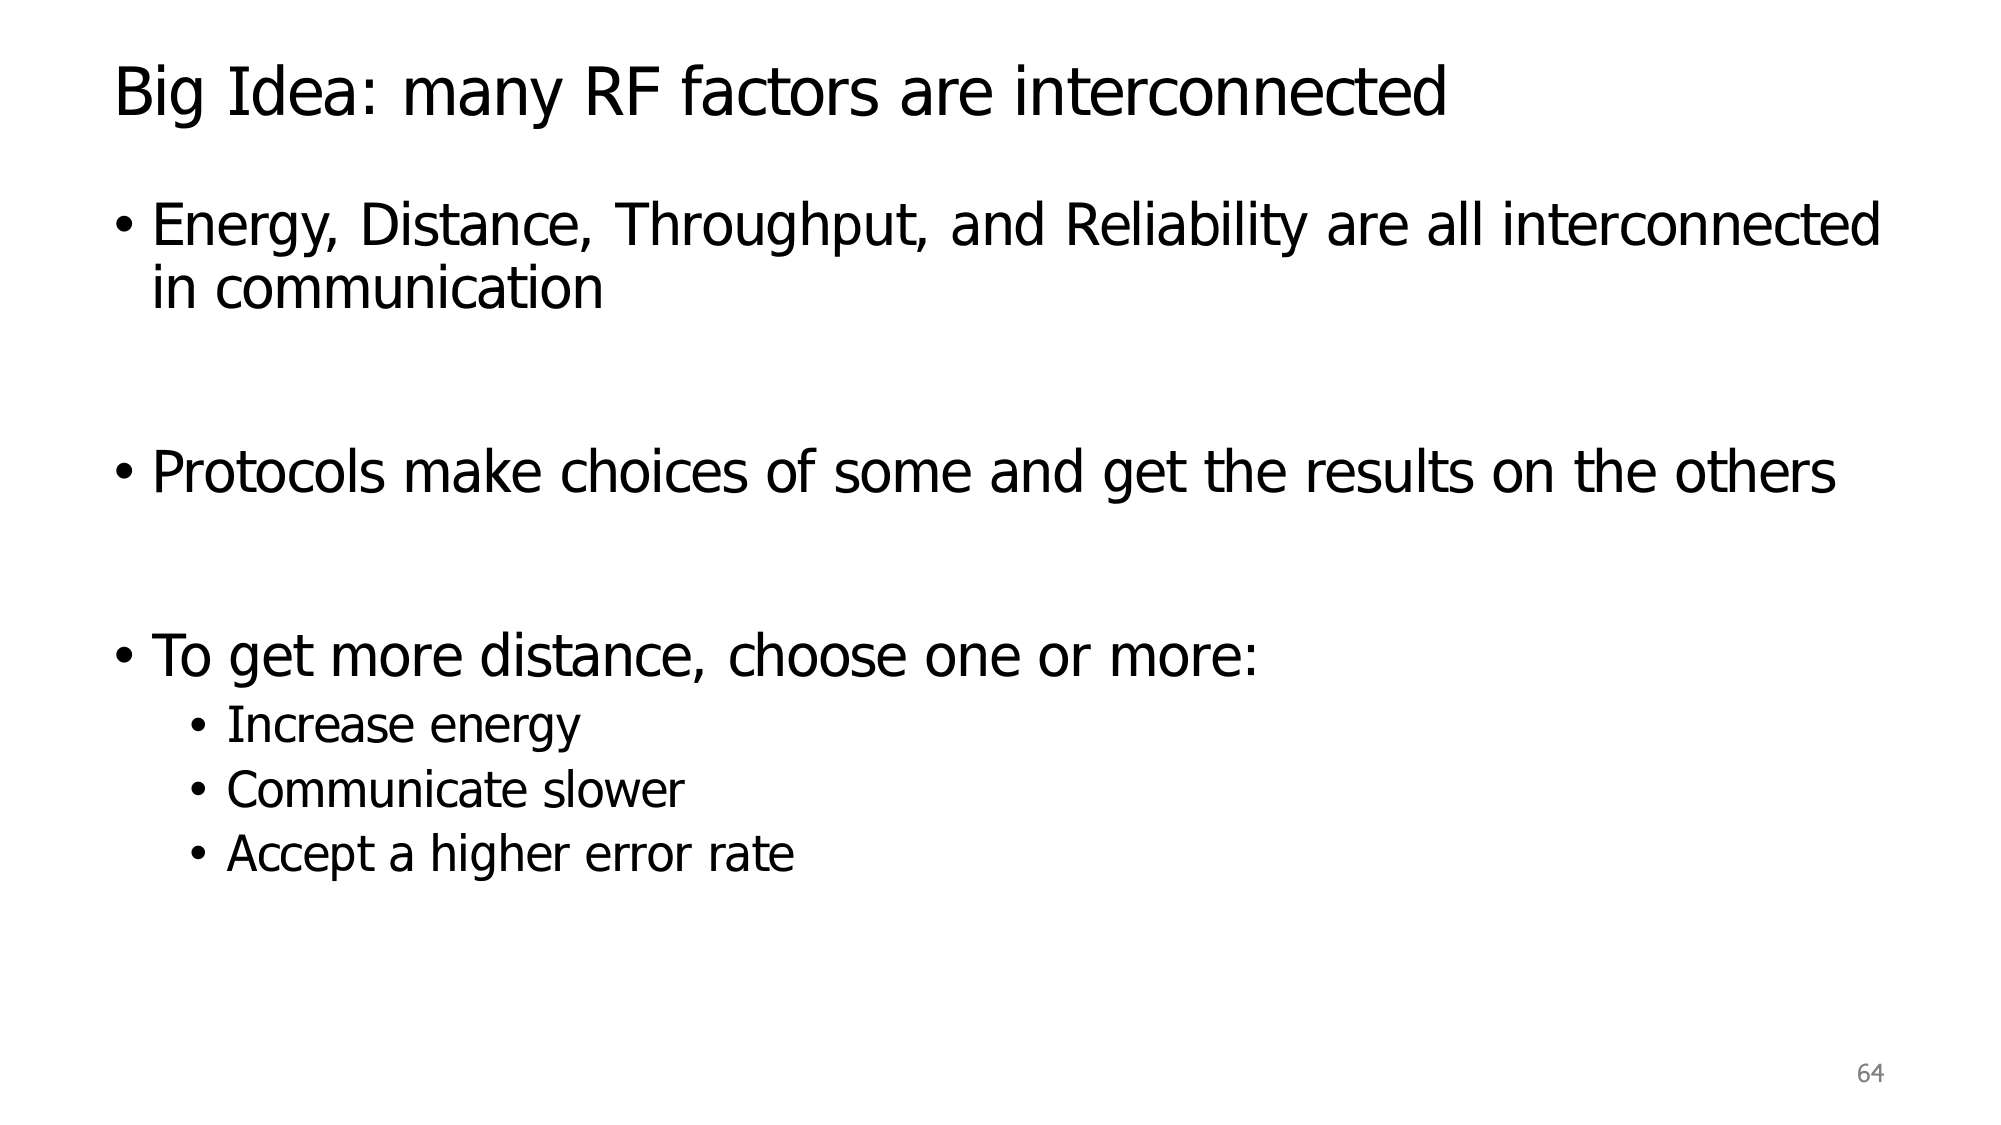

# Big Idea: many RF factors are interconnected
Energy, Distance, Throughput, and Reliability are all interconnected in communication

Protocols make choices of some and get the results on the others

To get more distance, choose one or more:
Increase energy
Communicate slower
Accept a higher error rate

64